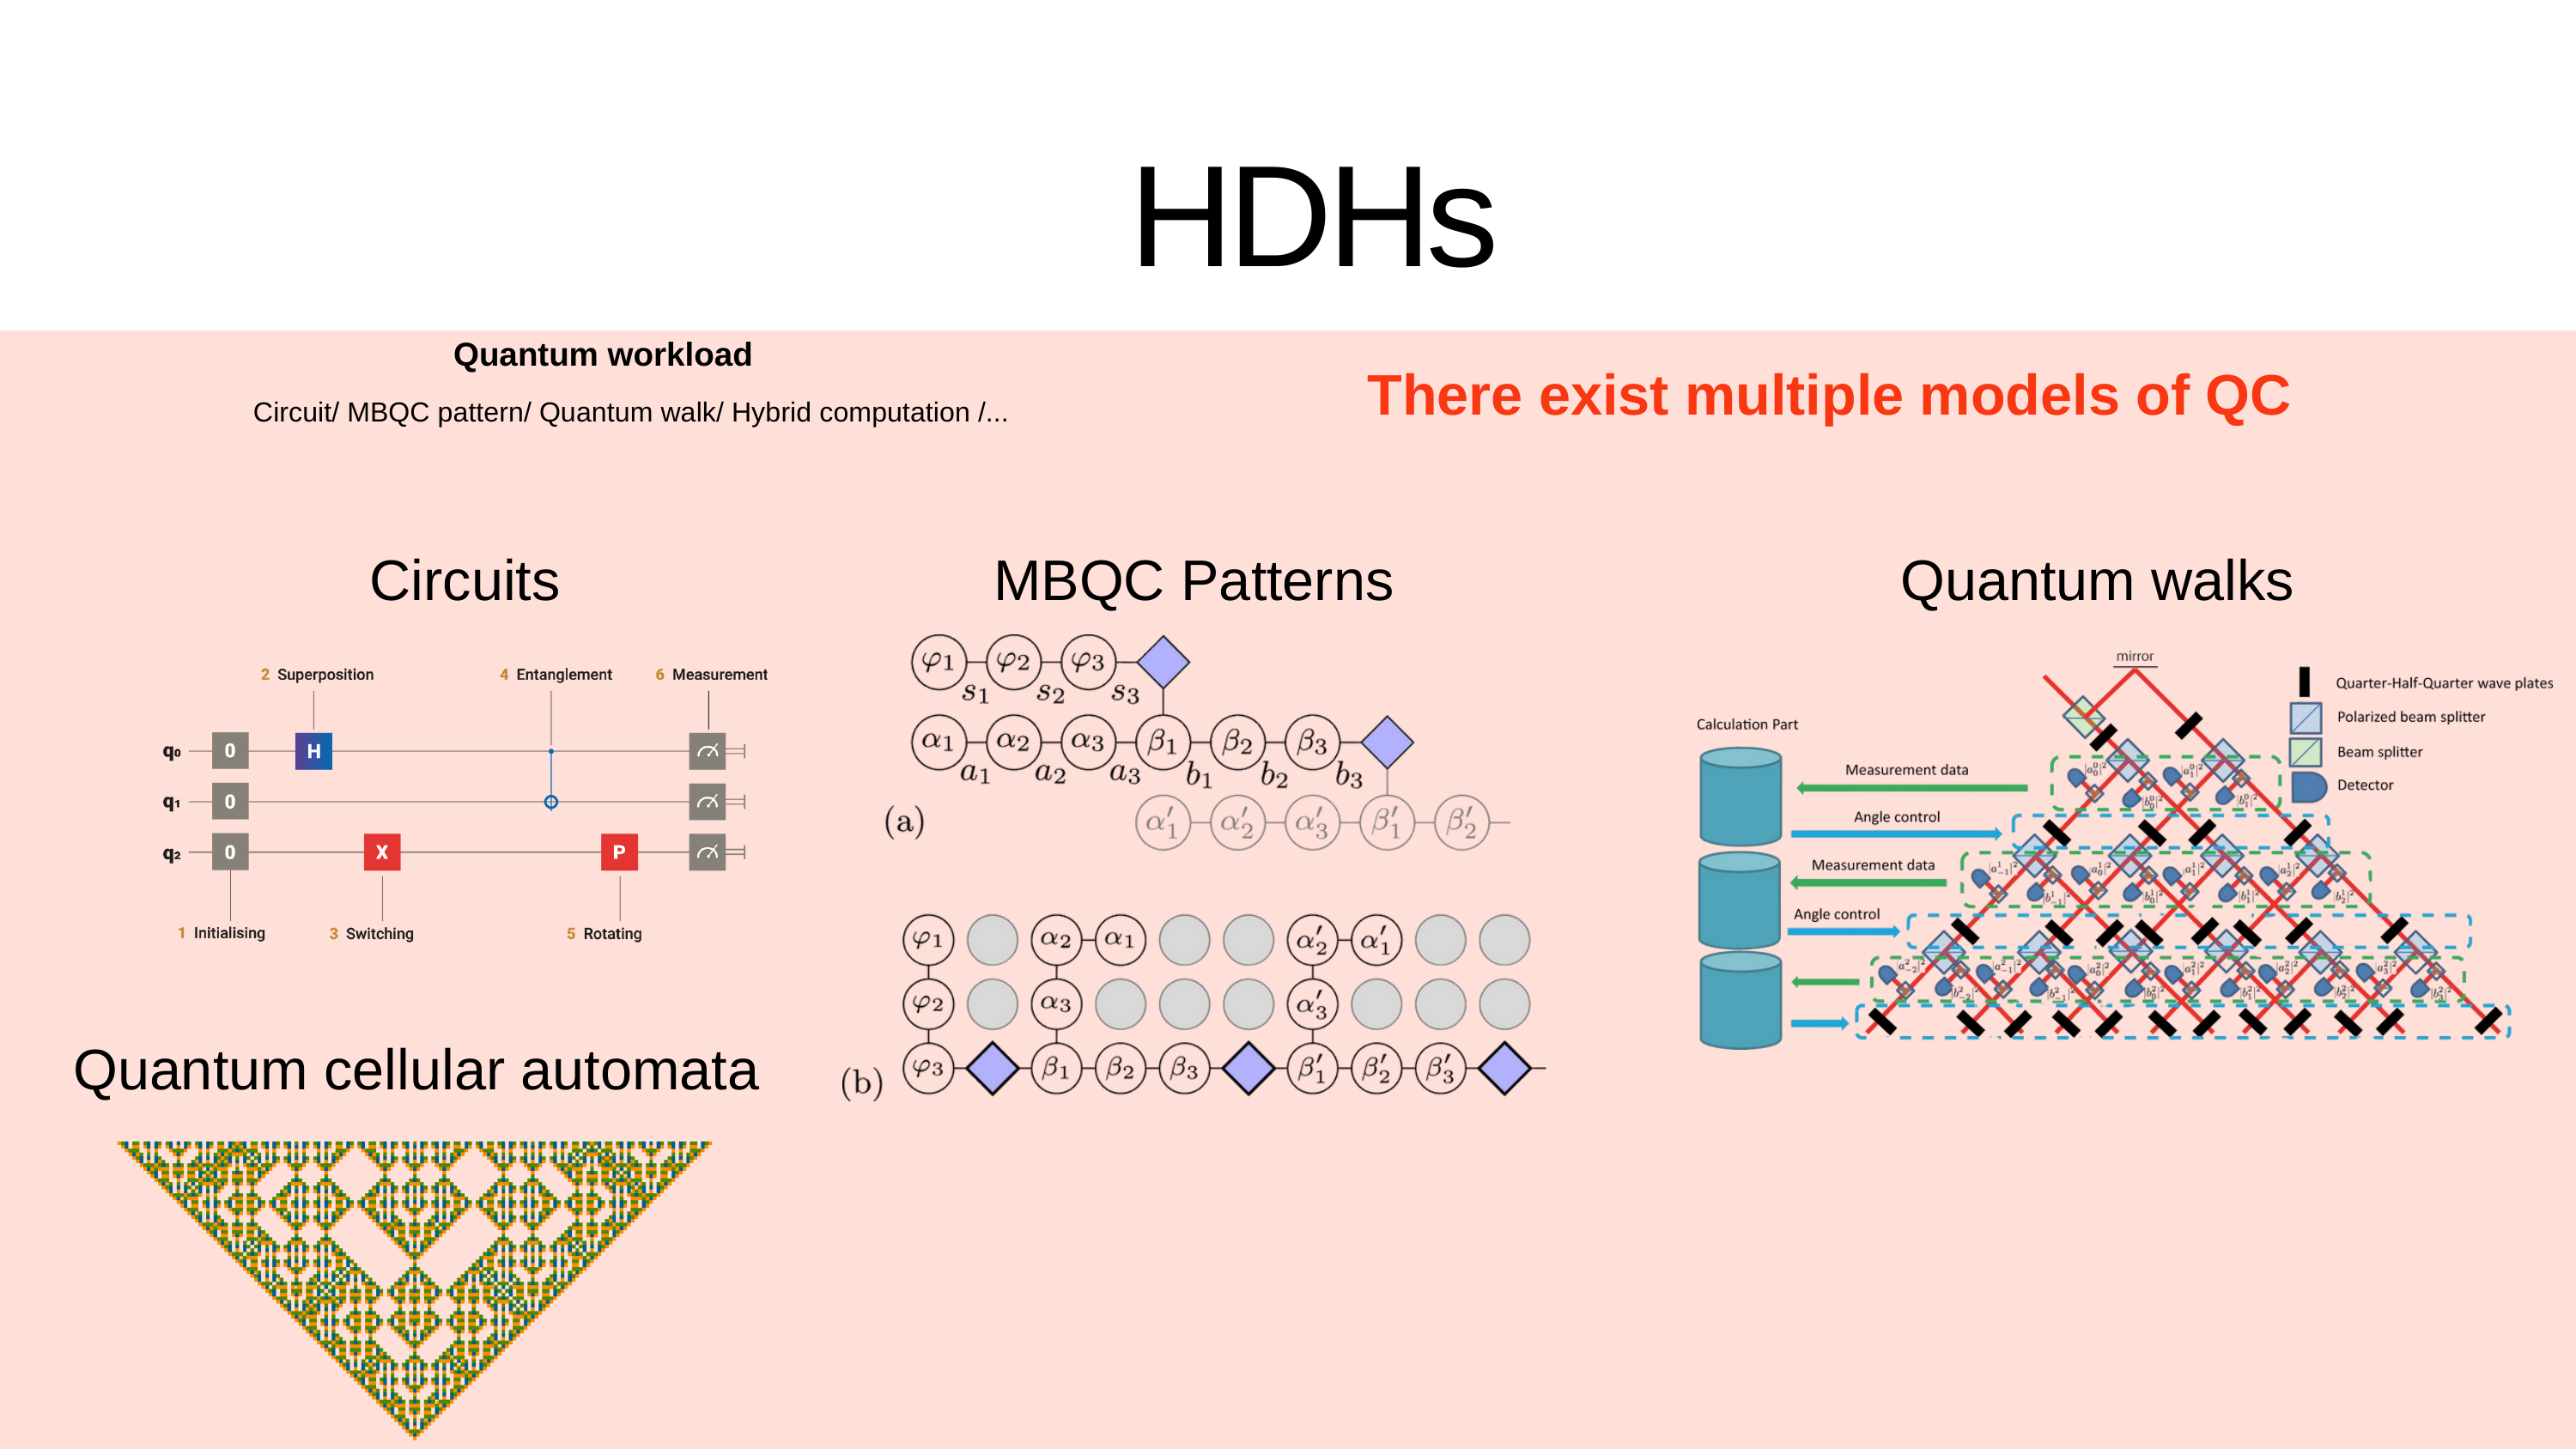

HDHs

Quantum workload

There exist multiple models of QC
Circuit/ MBQC pattern/ Quantum walk/ Hybrid computation /...
Circuits
MBQC Patterns
Quantum walks

Quantum cellular automata